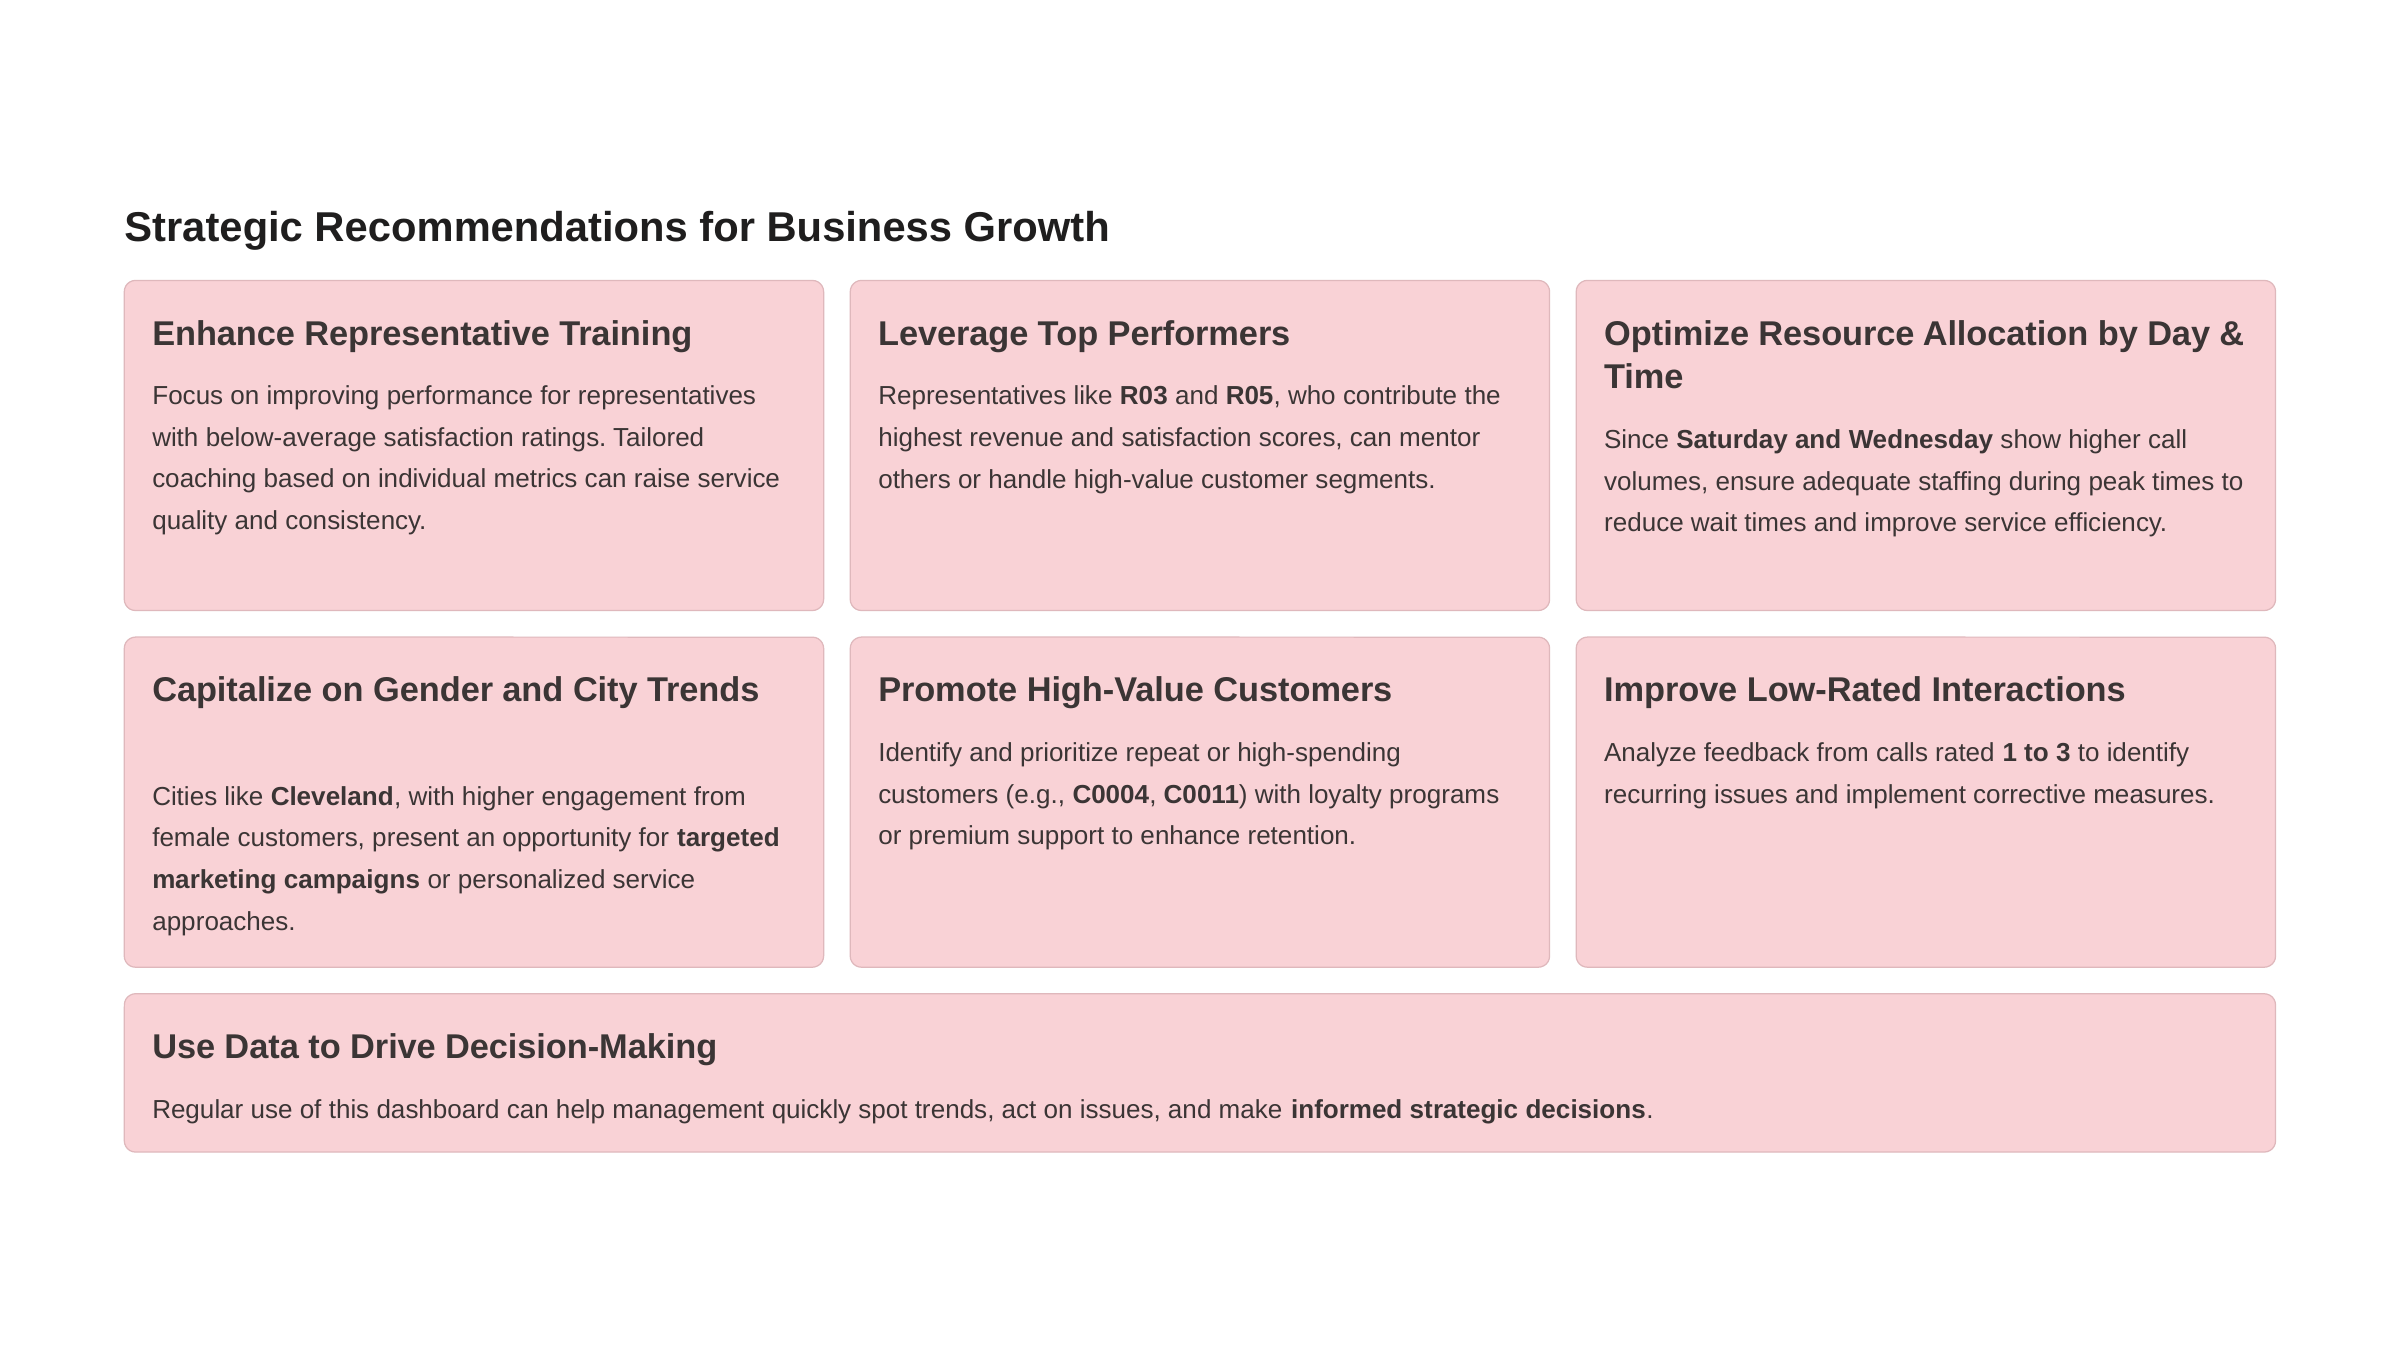

Strategic Recommendations for Business Growth

Enhance Representative Training
Leverage Top Performers
Optimize Resource Allocation by Day & Time
Focus on improving performance for representatives with below-average satisfaction ratings. Tailored coaching based on individual metrics can raise service quality and consistency.
Representatives like R03 and R05, who contribute the highest revenue and satisfaction scores, can mentor others or handle high-value customer segments.
Since Saturday and Wednesday show higher call volumes, ensure adequate staffing during peak times to reduce wait times and improve service efficiency.

Capitalize on Gender and City Trends
Promote High-Value Customers
Improve Low-Rated Interactions
Identify and prioritize repeat or high-spending customers (e.g., C0004, C0011) with loyalty programs or premium support to enhance retention.
Analyze feedback from calls rated 1 to 3 to identify recurring issues and implement corrective measures.
Cities like Cleveland, with higher engagement from female customers, present an opportunity for targeted marketing campaigns or personalized service approaches.

Use Data to Drive Decision-Making
Regular use of this dashboard can help management quickly spot trends, act on issues, and make informed strategic decisions.